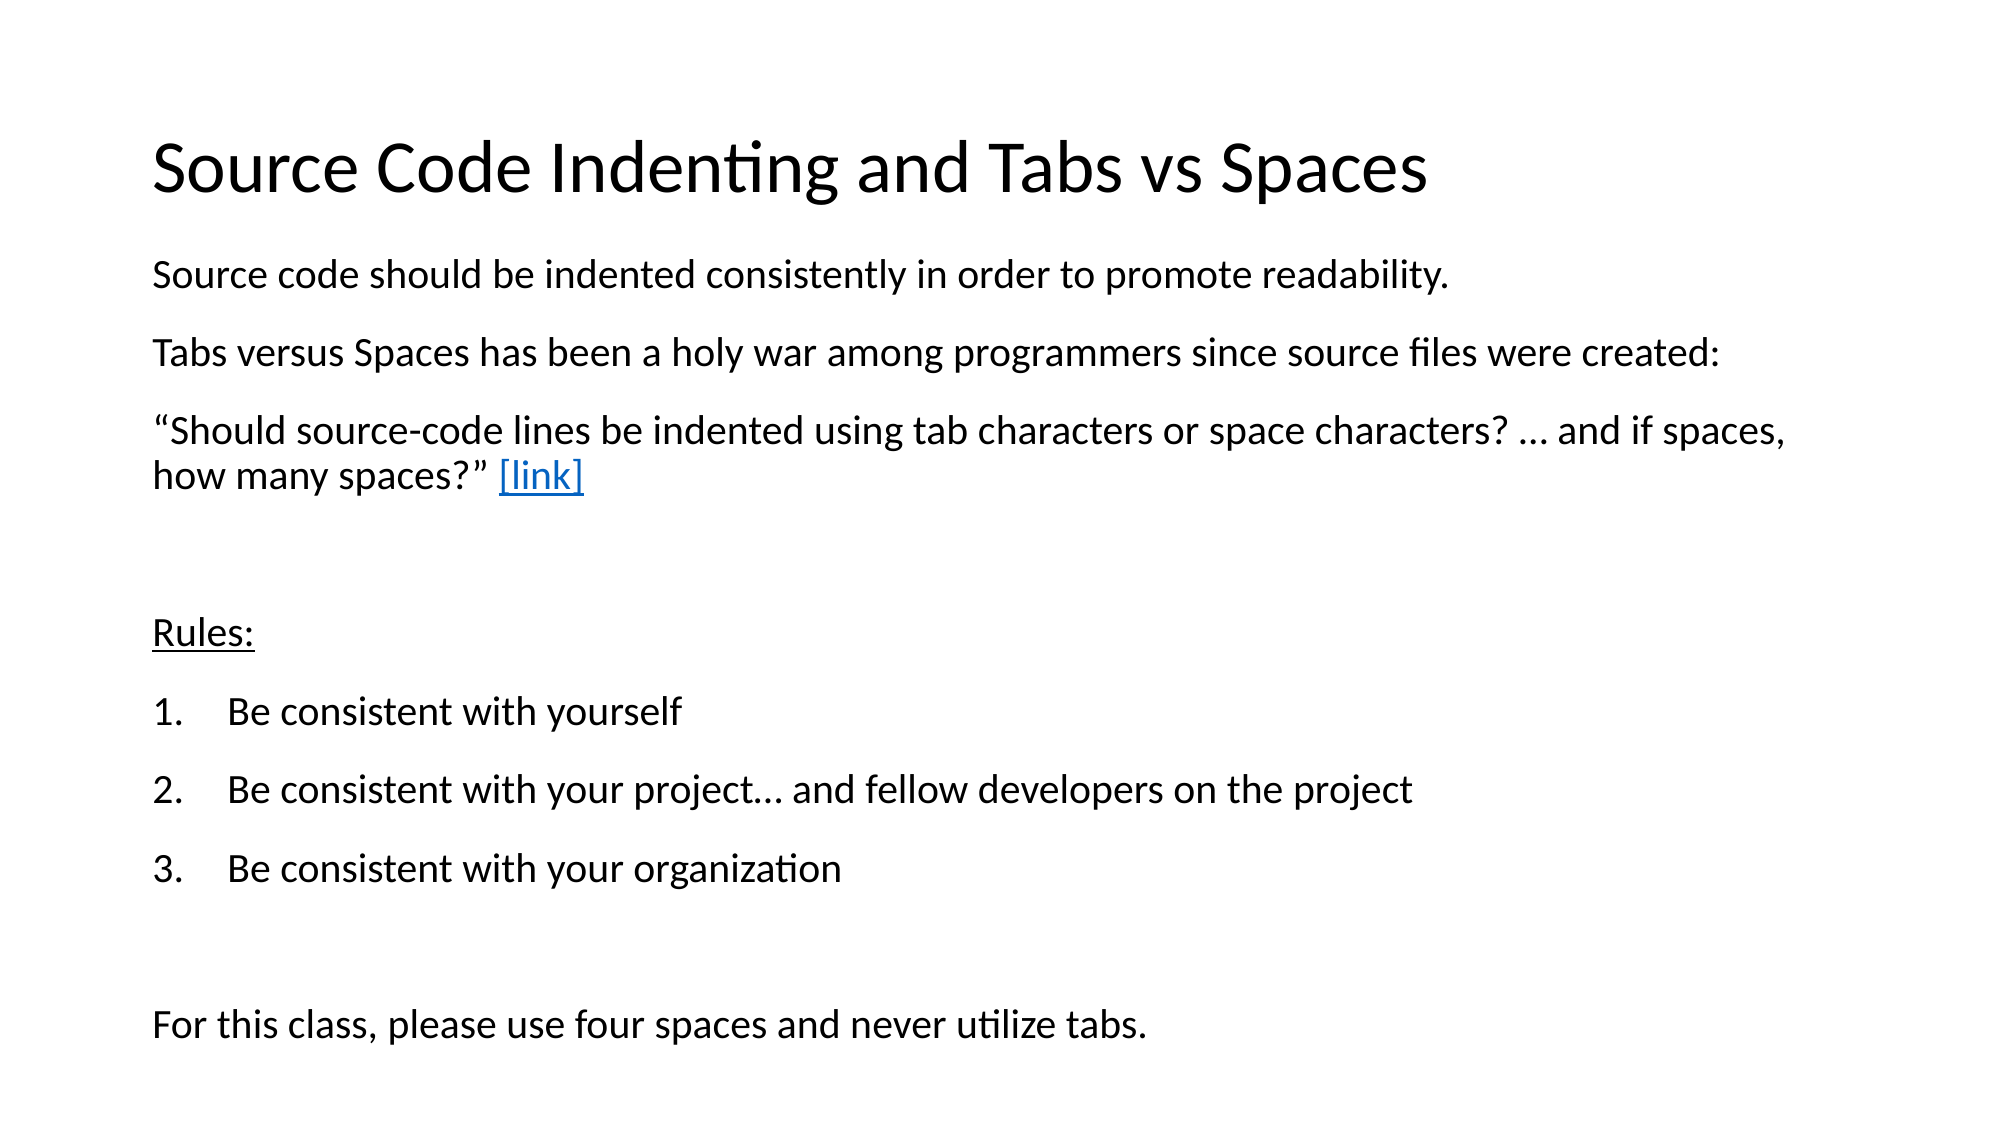

# Source Code Indenting and Tabs vs Spaces
Source code should be indented consistently in order to promote readability.
Tabs versus Spaces has been a holy war among programmers since source files were created:
“Should source-code lines be indented using tab characters or space characters? … and if spaces, how many spaces?” [link]

Rules:
Be consistent with yourself
Be consistent with your project… and fellow developers on the project
Be consistent with your organization

For this class, please use four spaces and never utilize tabs.